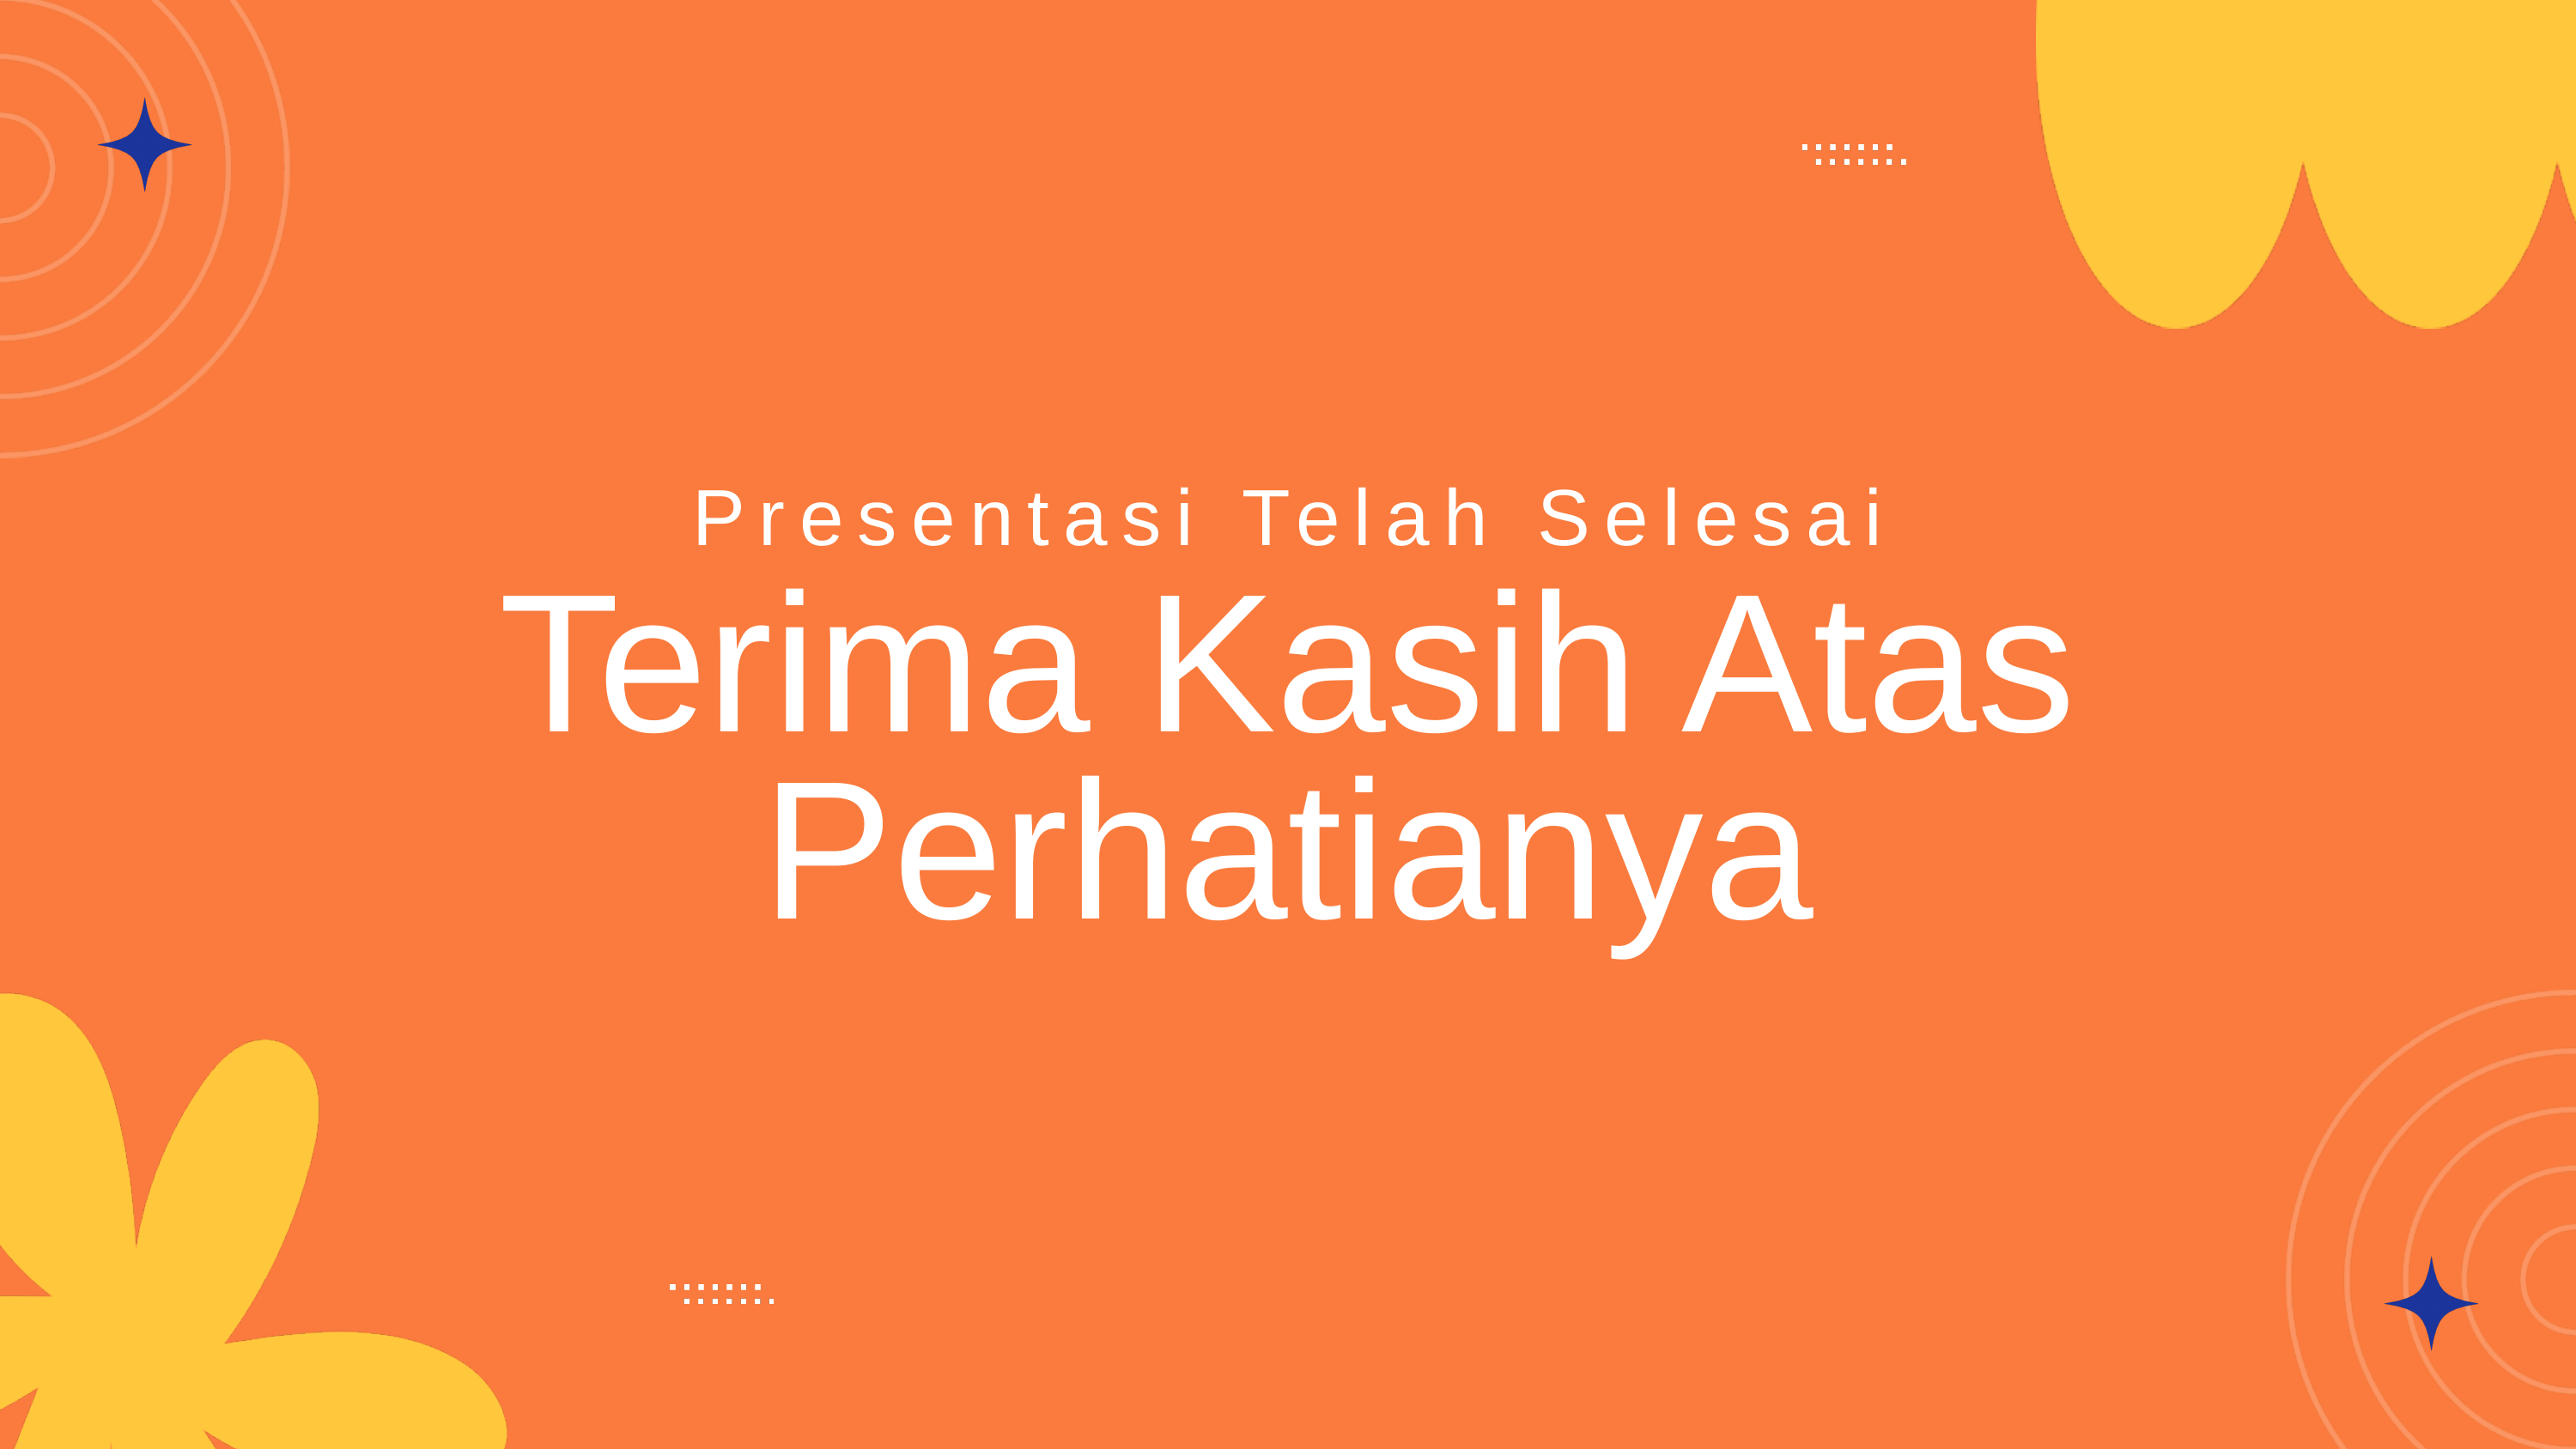

Presentasi Telah Selesai
Terima Kasih Atas Perhatianya